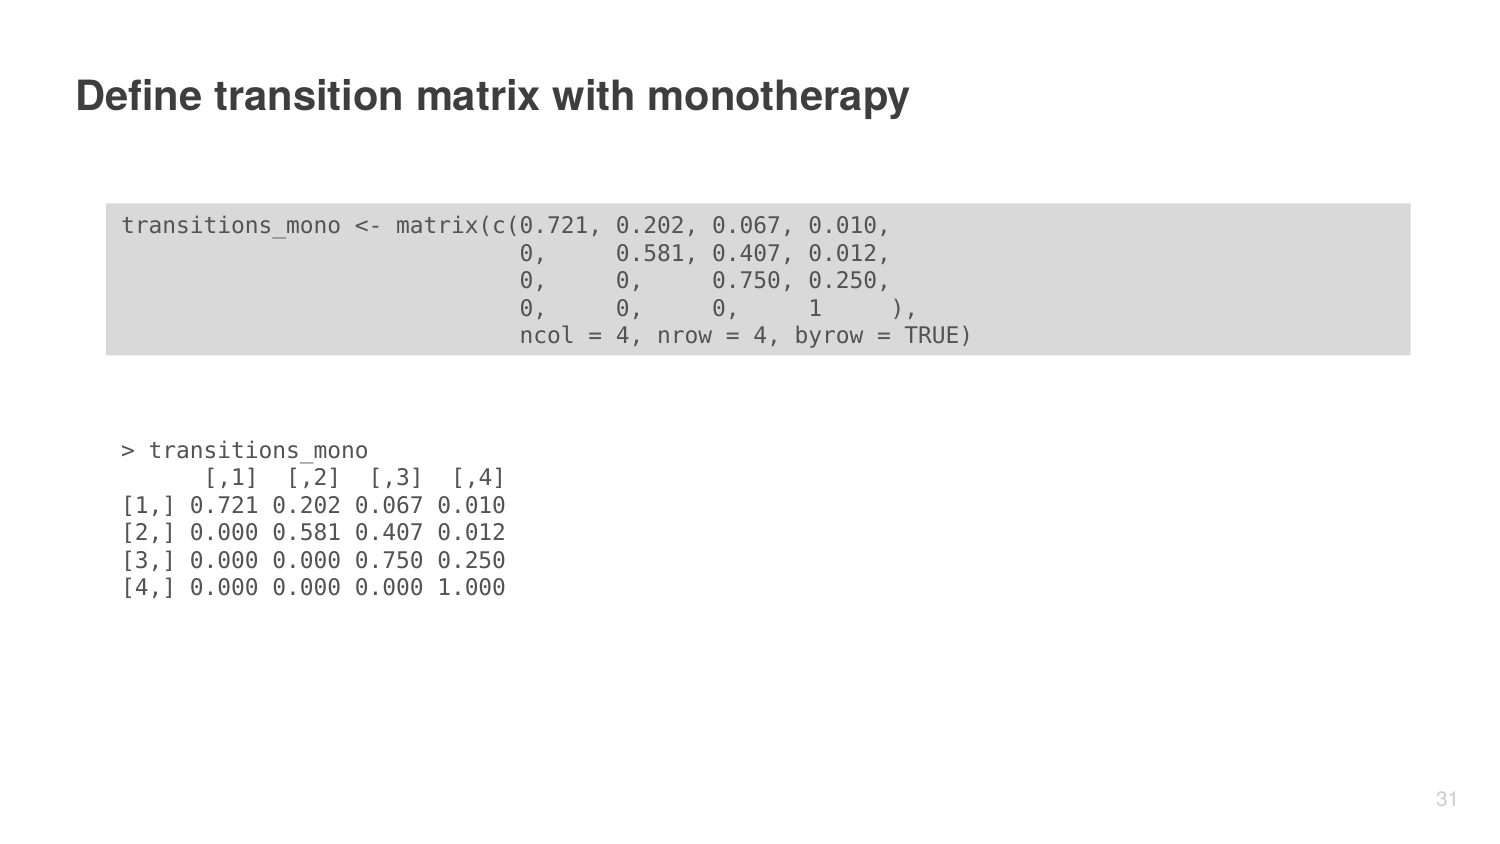

# Define transition matrix with monotherapy
transitions_mono <- matrix(c(0.721, 0.202, 0.067, 0.010,
                             0,     0.581, 0.407, 0.012,
                             0,     0,     0.750, 0.250,
                             0,     0,     0,     1     ),
                             ncol = 4, nrow = 4, byrow = TRUE)
> transitions_mono
      [,1]  [,2]  [,3]  [,4]
[1,] 0.721 0.202 0.067 0.010
[2,] 0.000 0.581 0.407 0.012
[3,] 0.000 0.000 0.750 0.250
[4,] 0.000 0.000 0.000 1.000
31